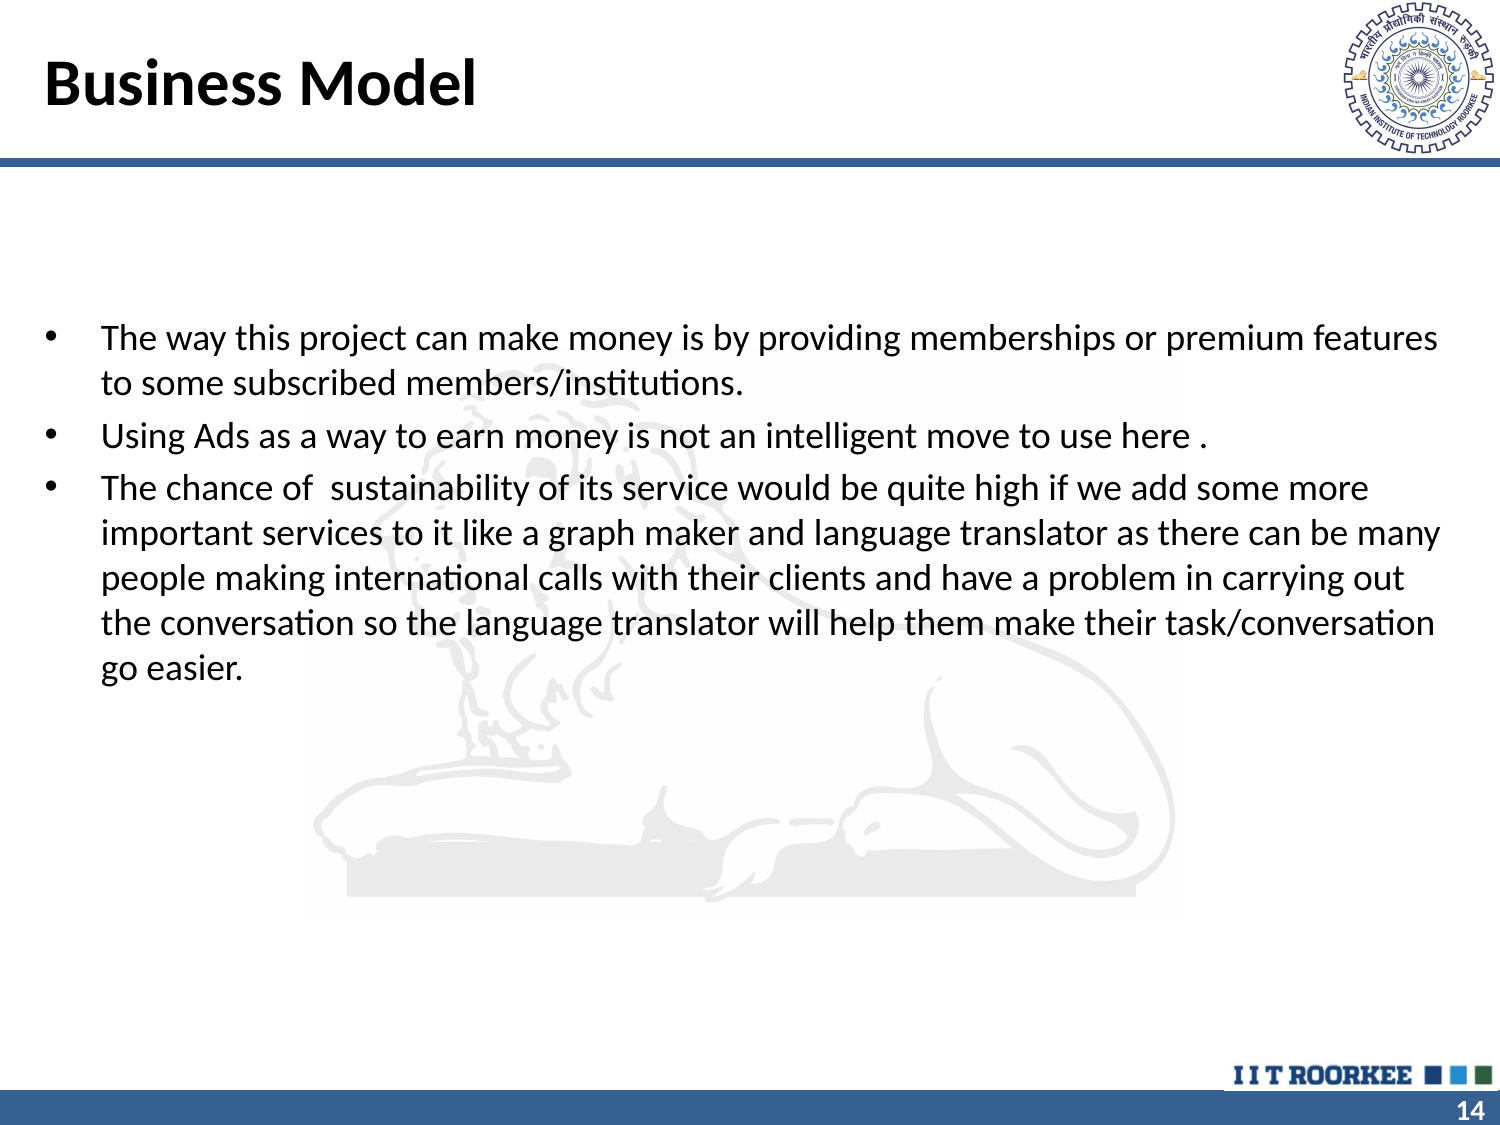

# Business Model

The way this project can make money is by providing memberships or premium features to some subscribed members/institutions.
Using Ads as a way to earn money is not an intelligent move to use here .
The chance of  sustainability of its service would be quite high if we add some more important services to it like a graph maker and language translator as there can be many people making international calls with their clients and have a problem in carrying out the conversation so the language translator will help them make their task/conversation go easier.